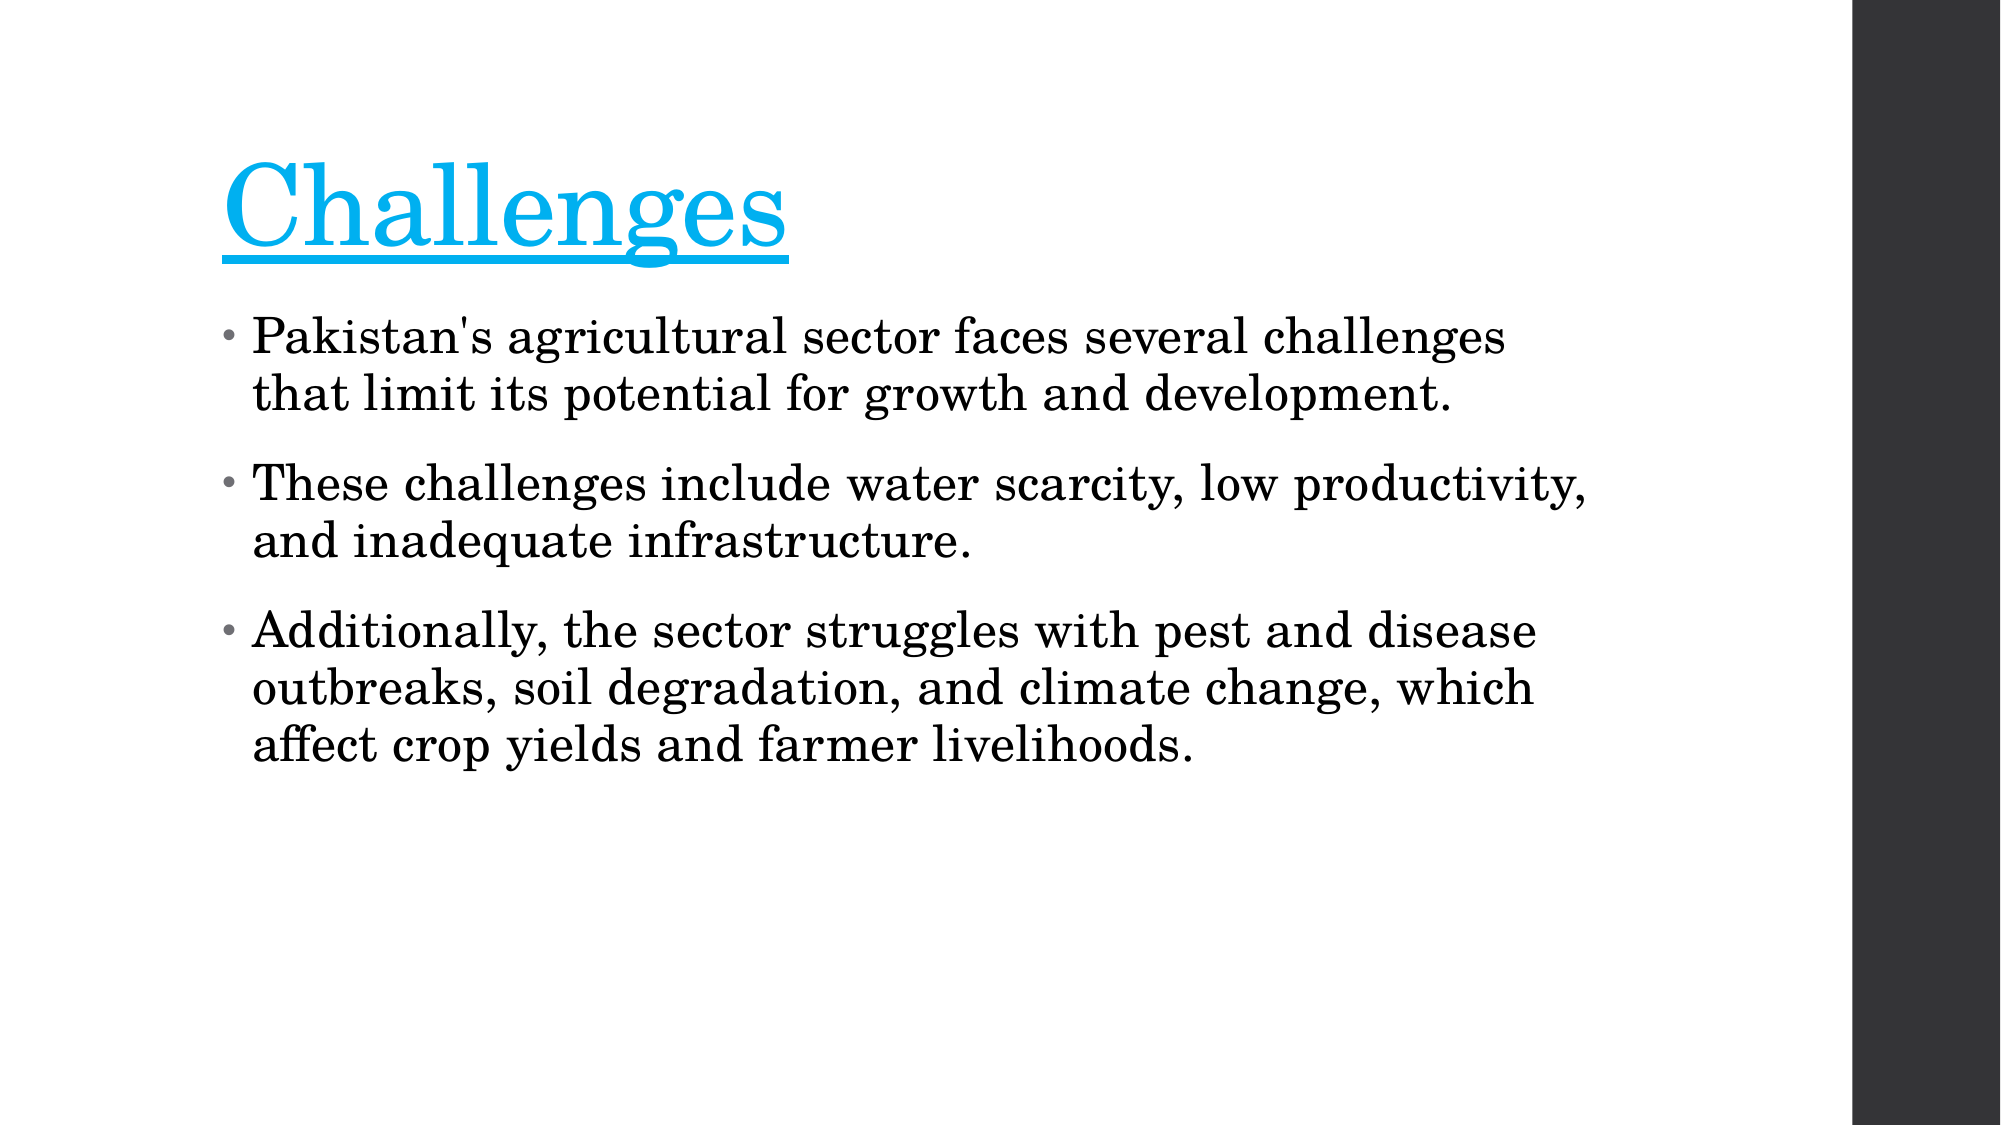

# Challenges
Pakistan's agricultural sector faces several challenges that limit its potential for growth and development.
These challenges include water scarcity, low productivity, and inadequate infrastructure.
Additionally, the sector struggles with pest and disease outbreaks, soil degradation, and climate change, which affect crop yields and farmer livelihoods.